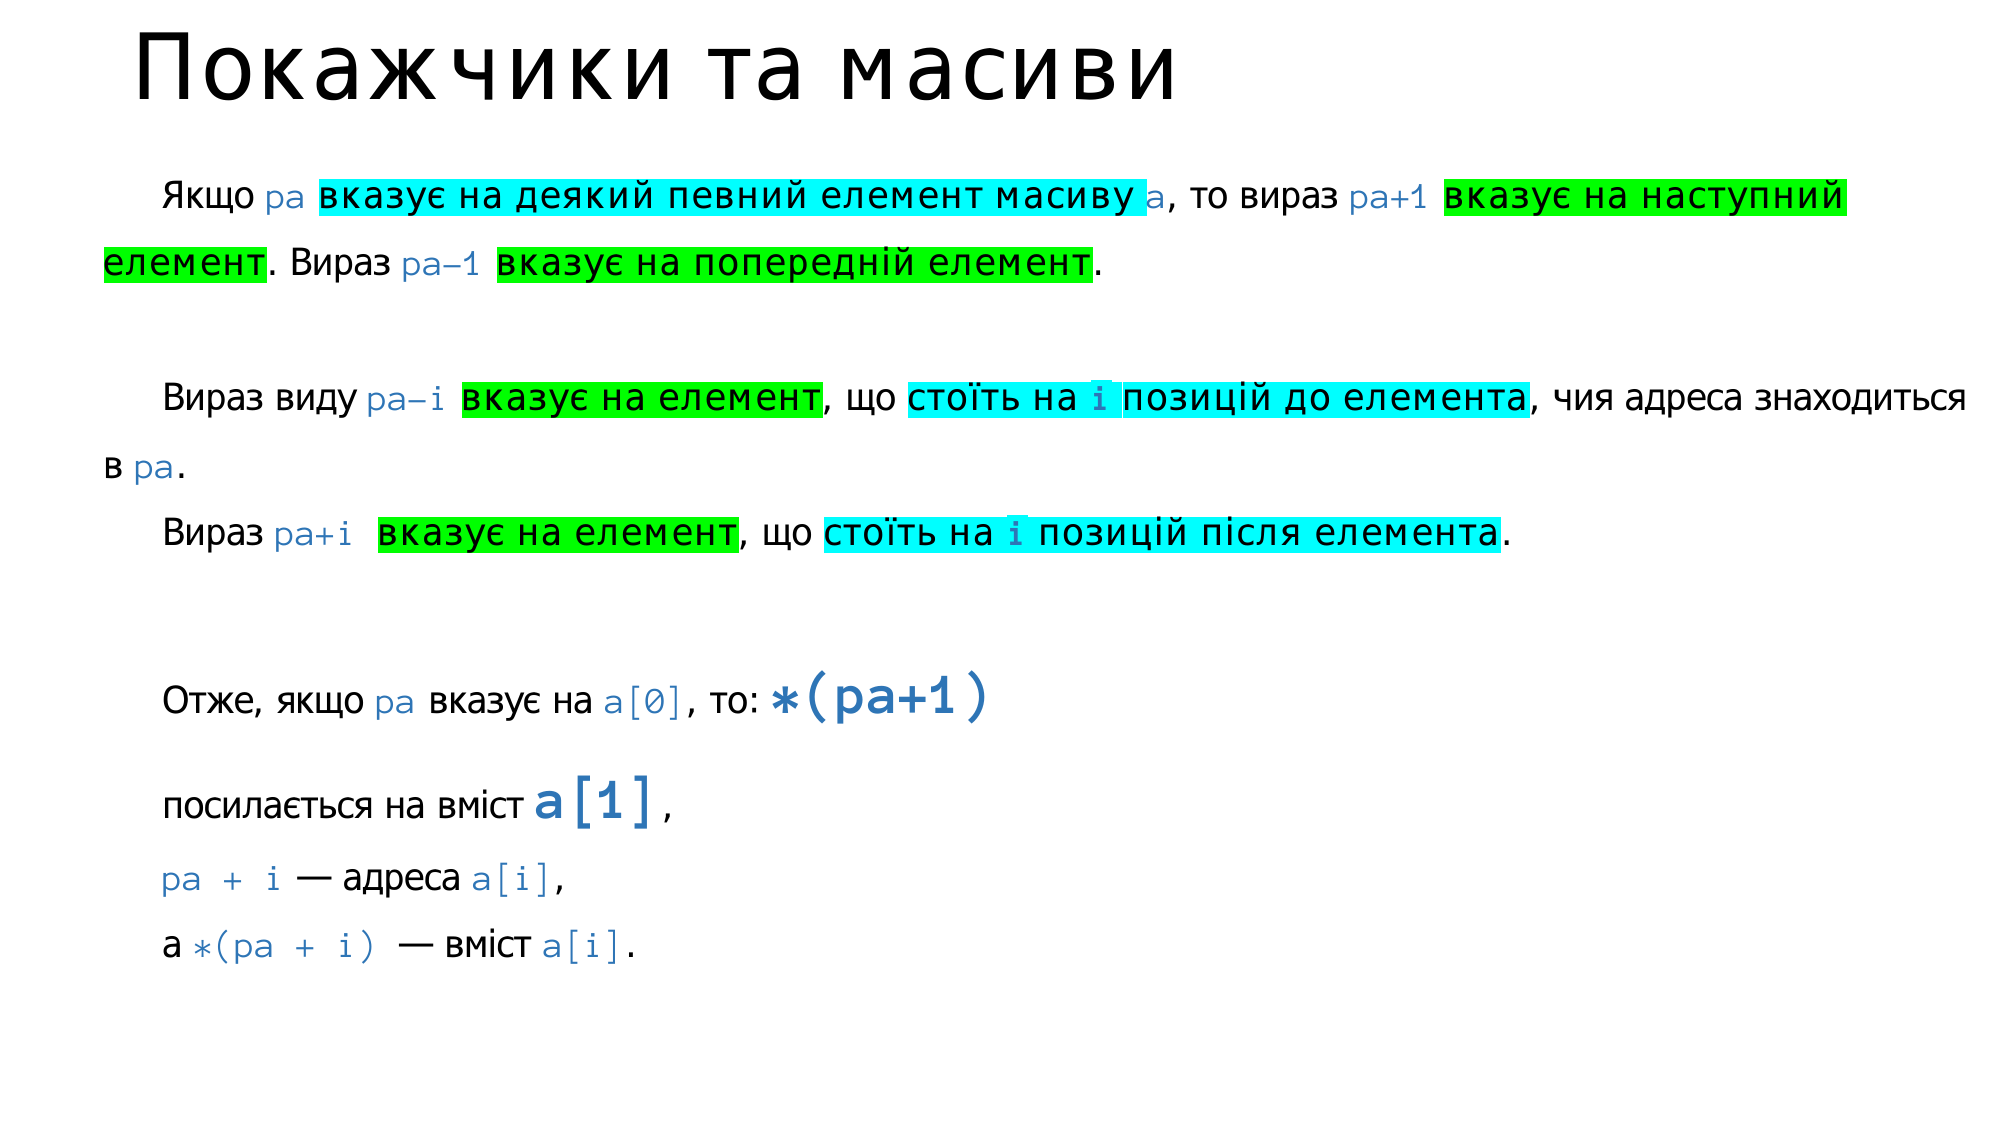

# Покажчики та масиви
Якщо ра вказує на деякий певний елемент масиву a, то вираз pa+1 вказує на наступний елемент. Вираз pa-1 вказує на попередній елемент.

Вираз виду pa-i вказує на елемент, що стоїть на i позицій до елемента, чия адреса знаходиться в pa.
Вираз pa+i вказує на елемент, що стоїть на i позицій після елемента.

Отже, якщо pa вказує на a[0], то: *(pa+1)
посилається на вміст a[1],
pa + i — адреса a[i],
а *(pa + i) — вміст a[i].